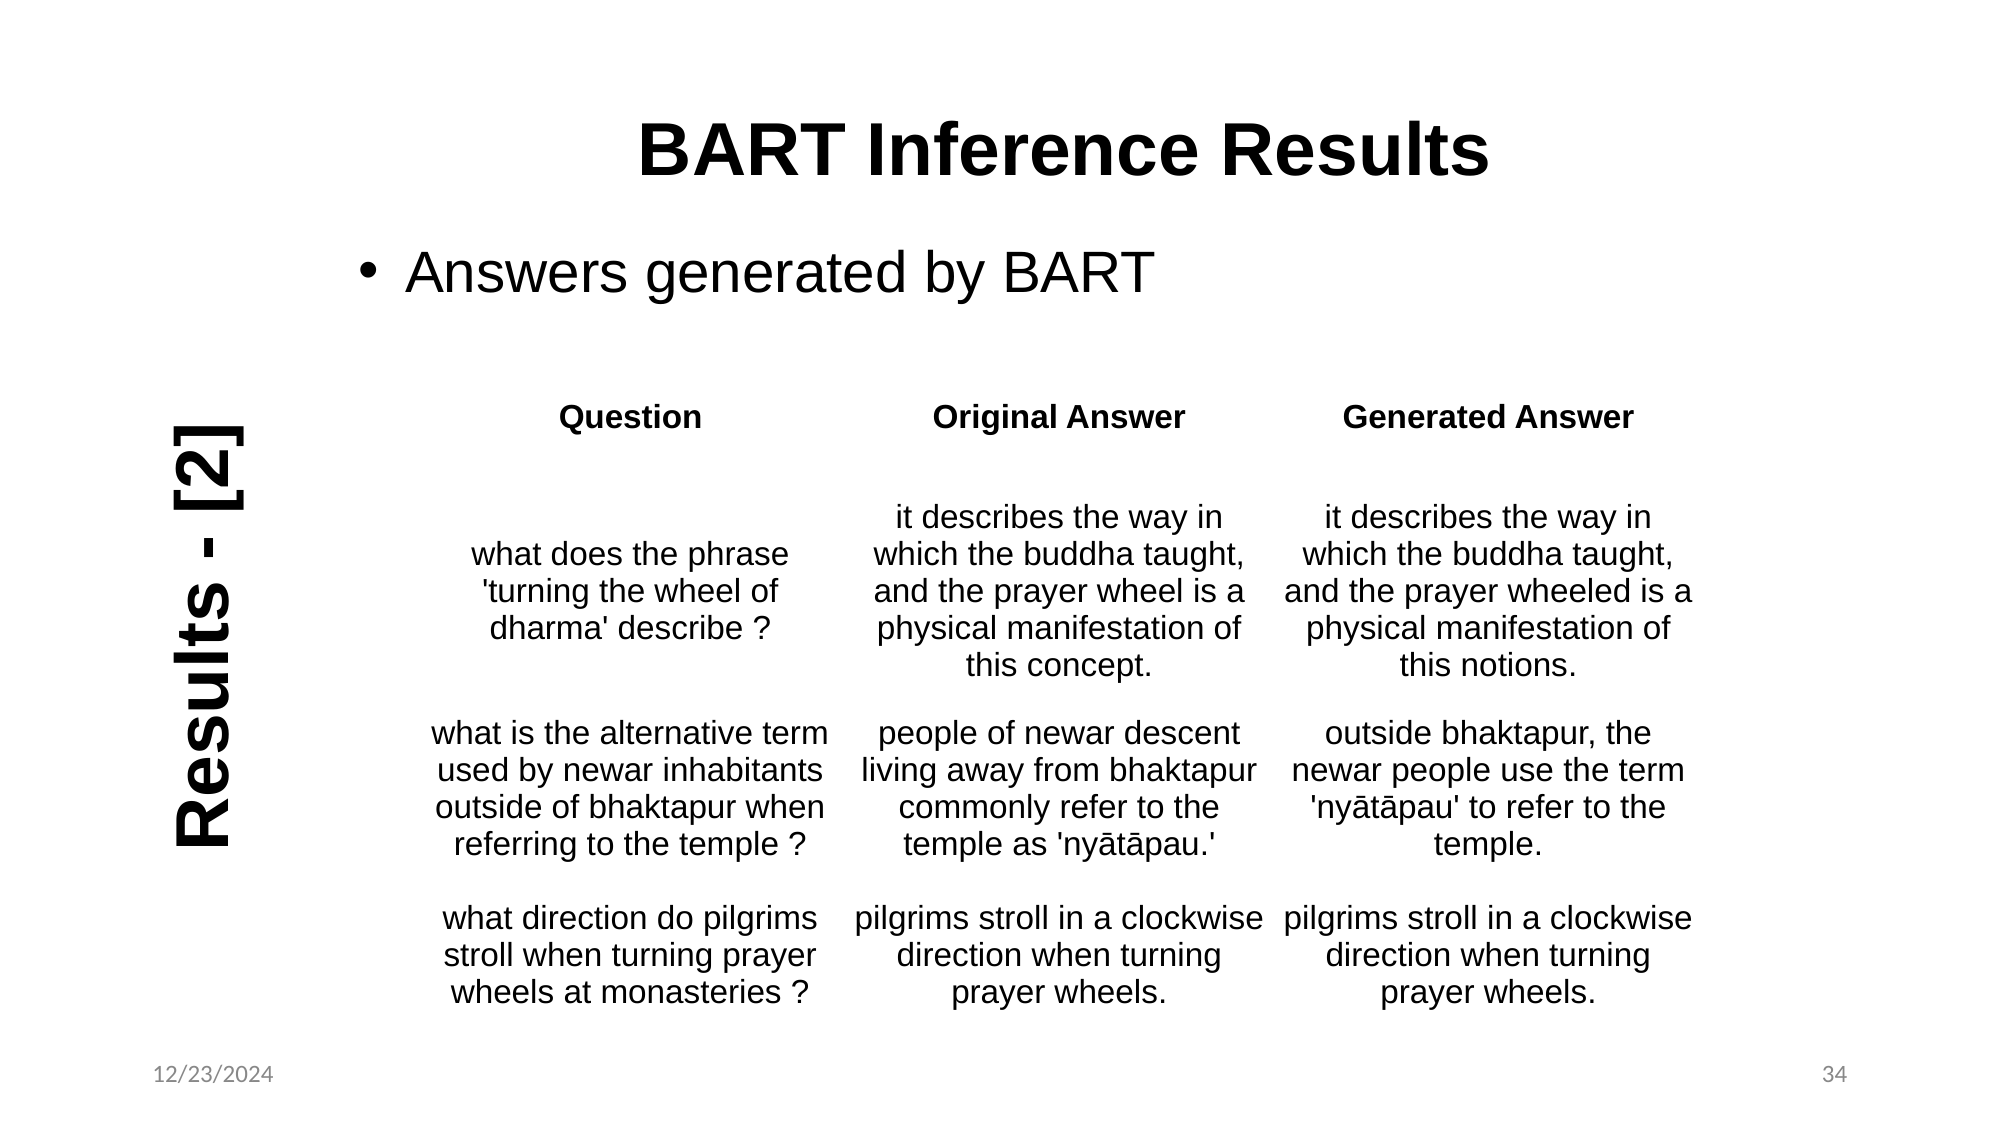

BART Inference Results
Answers generated by BART
| Question | Original Answer | Generated Answer |
| --- | --- | --- |
| what does the phrase 'turning the wheel of dharma' describe ? | it describes the way in which the buddha taught, and the prayer wheel is a physical manifestation of this concept. | it describes the way in which the buddha taught, and the prayer wheeled is a physical manifestation of this notions. |
| what is the alternative term used by newar inhabitants outside of bhaktapur when referring to the temple ? | people of newar descent living away from bhaktapur commonly refer to the temple as 'nyātāpau.' | outside bhaktapur, the newar people use the term 'nyātāpau' to refer to the temple. |
| what direction do pilgrims stroll when turning prayer wheels at monasteries ? | pilgrims stroll in a clockwise direction when turning prayer wheels. | pilgrims stroll in a clockwise direction when turning prayer wheels. |
# Results - [2]
12/23/2024
34